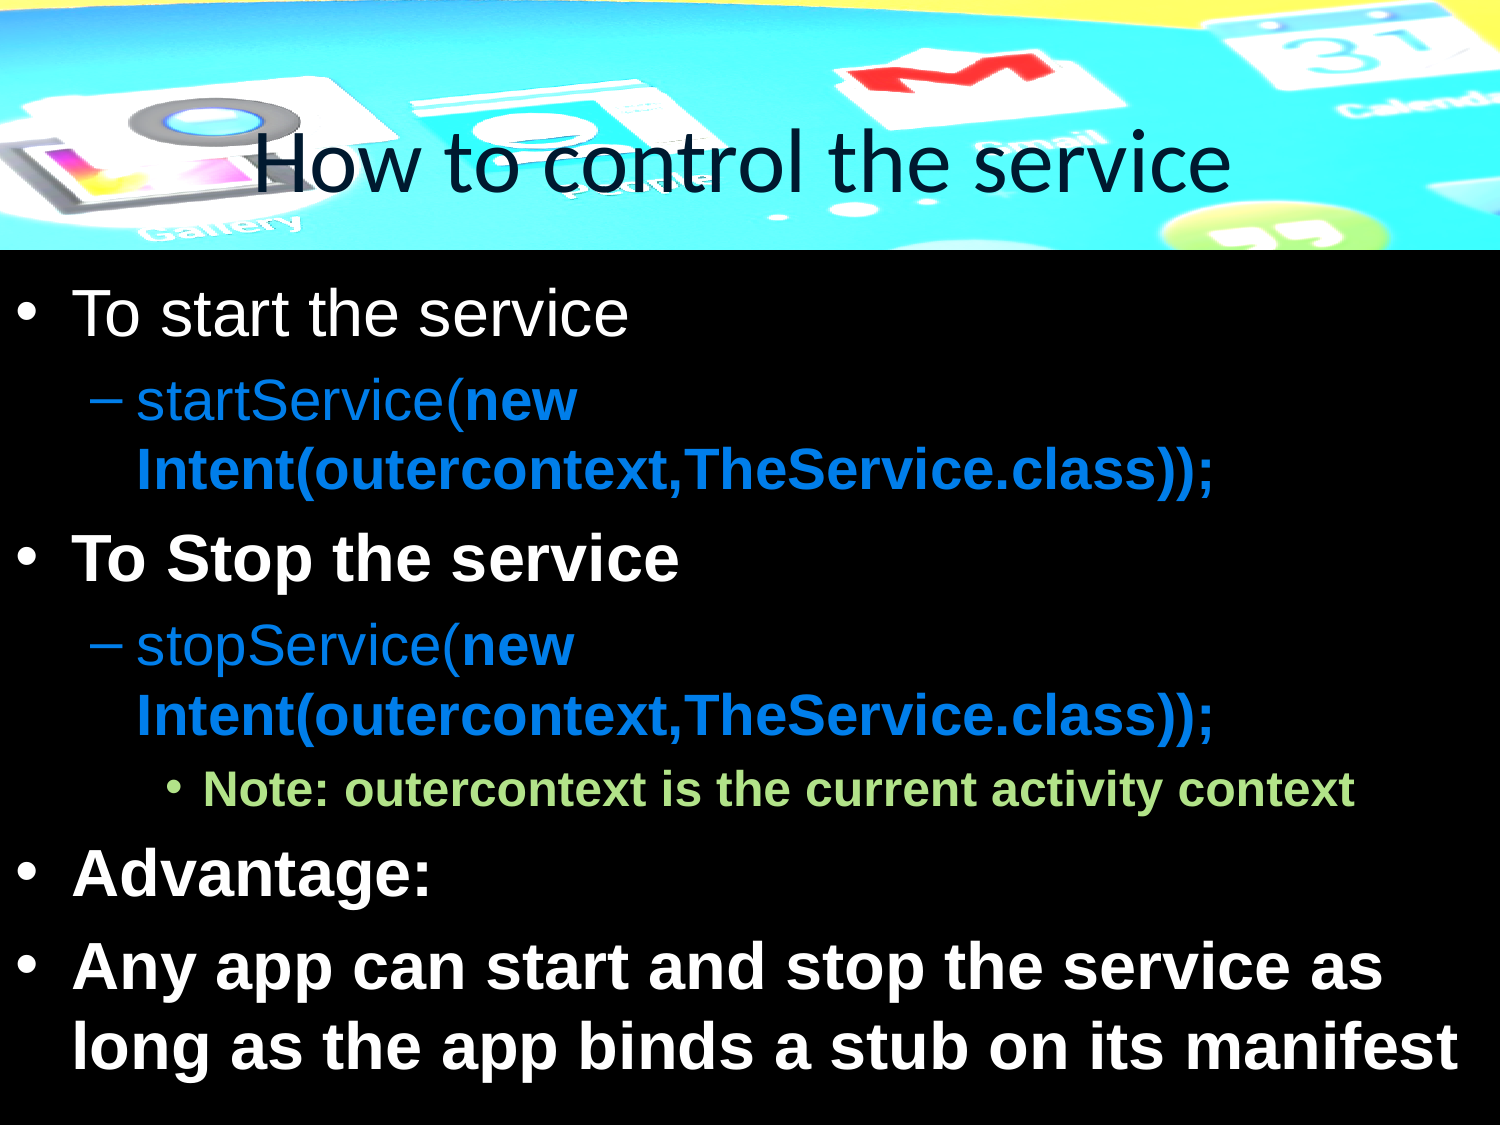

# How to control the service
To start the service
startService(new Intent(outercontext,TheService.class));
To Stop the service
stopService(new Intent(outercontext,TheService.class));
Note: outercontext is the current activity context
Advantage:
Any app can start and stop the service as long as the app binds a stub on its manifest